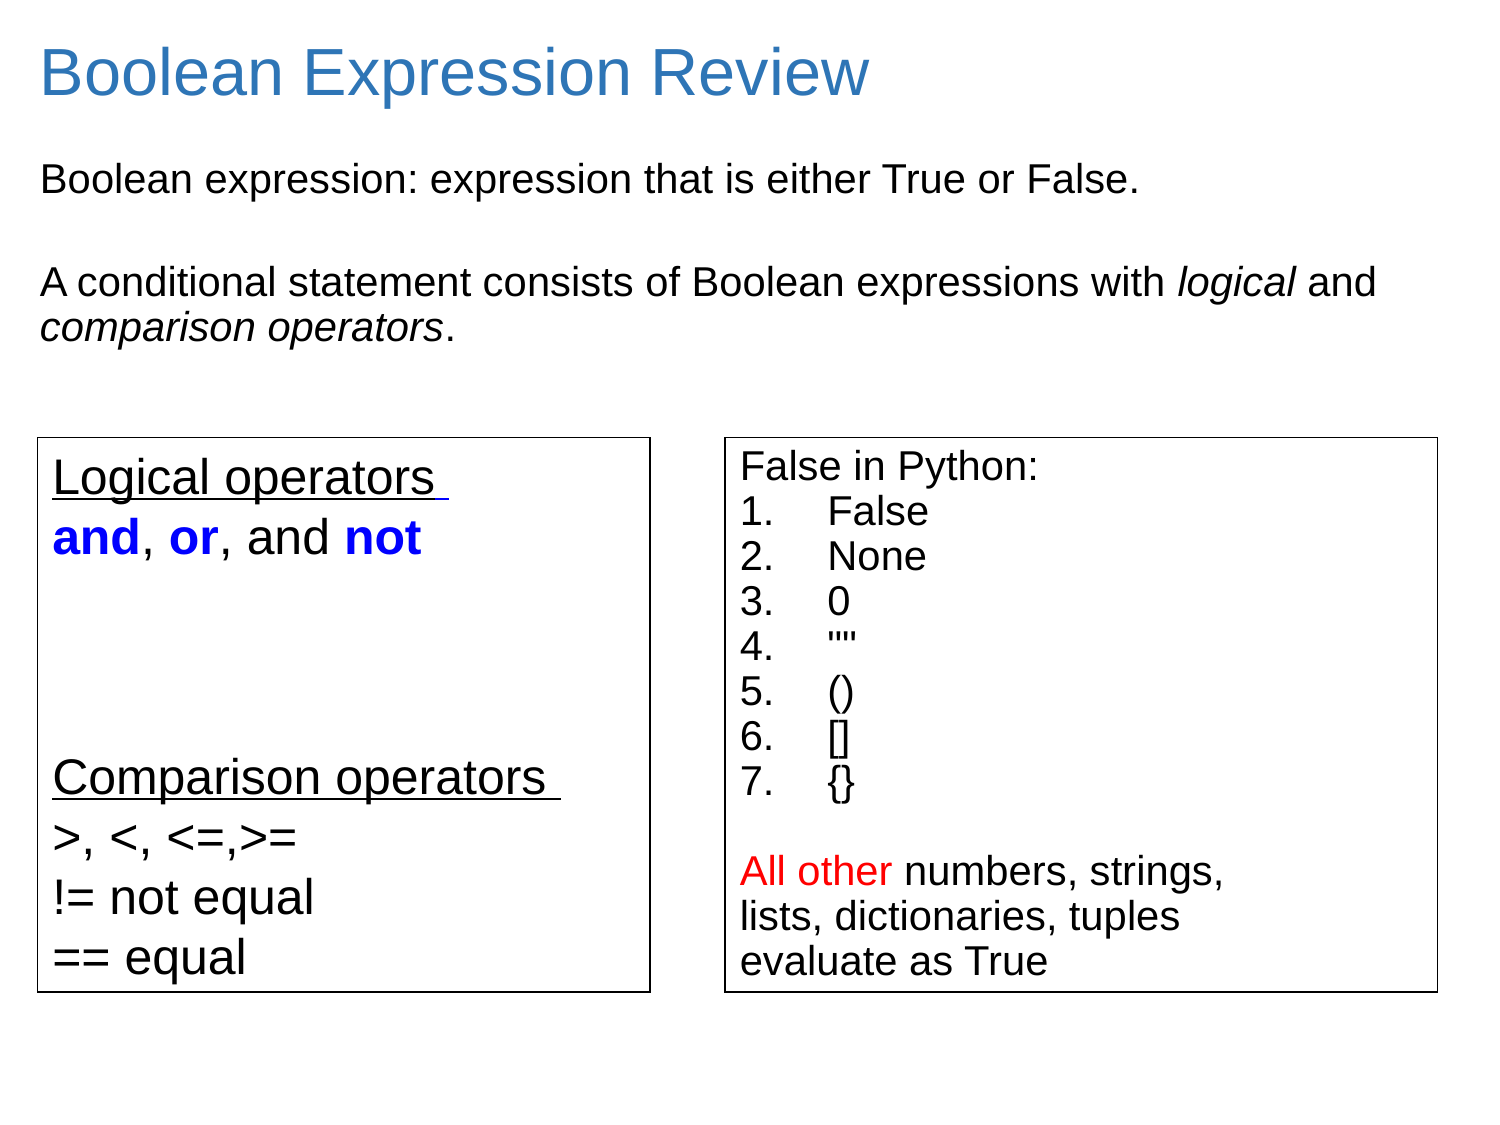

# Boolean Expression Review
Boolean expression: expression that is either True or False.
A conditional statement consists of Boolean expressions with logical and comparison operators.

False in Python:
False
None
0
""
()
[]
{}

All other numbers, strings,
lists, dictionaries, tuples
evaluate as True
Logical operators
and, or, and not

Comparison operators
>, <, <=,>=
!= not equal
== equal